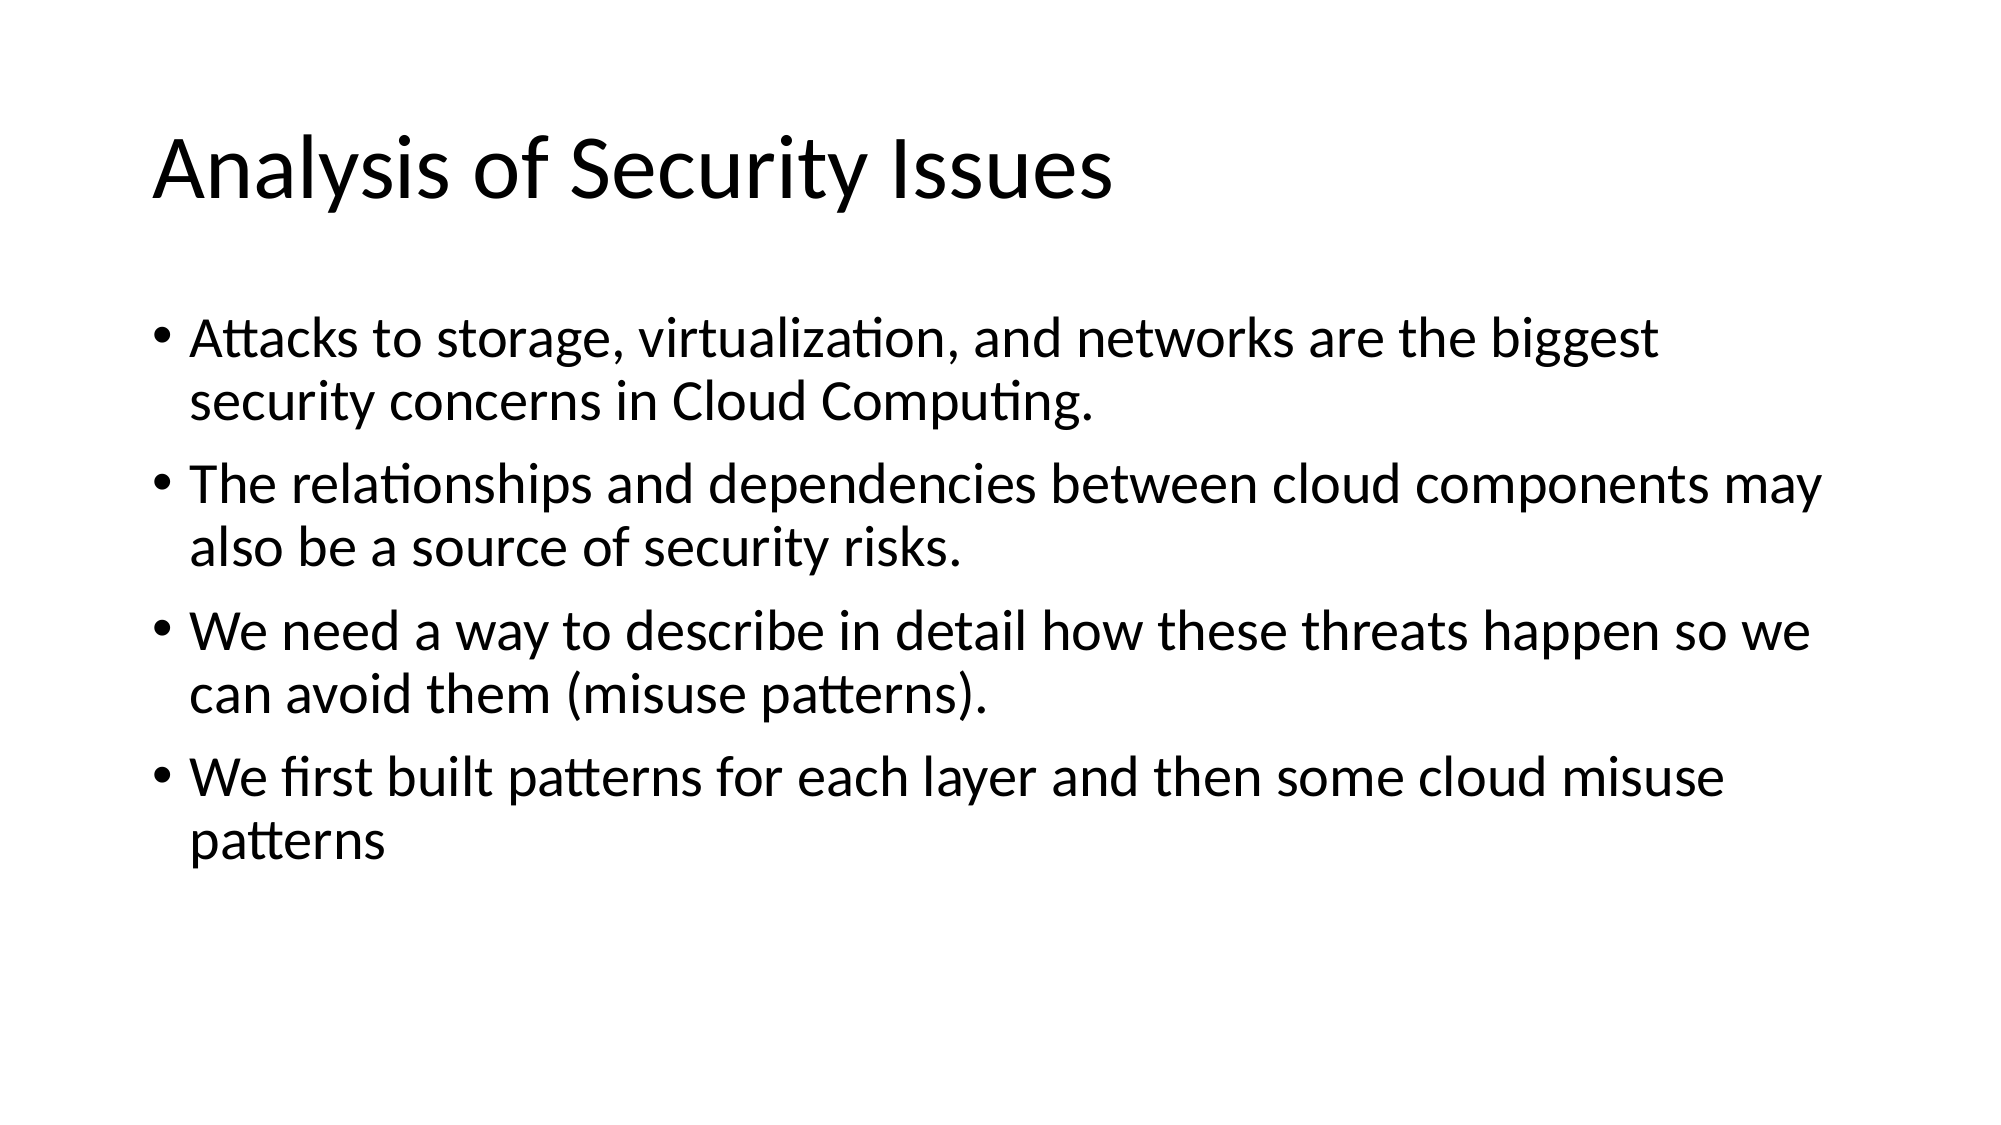

# Analysis of Security Issues
Attacks to storage, virtualization, and networks are the biggest security concerns in Cloud Computing.
The relationships and dependencies between cloud components may also be a source of security risks.
We need a way to describe in detail how these threats happen so we can avoid them (misuse patterns).
We first built patterns for each layer and then some cloud misuse patterns